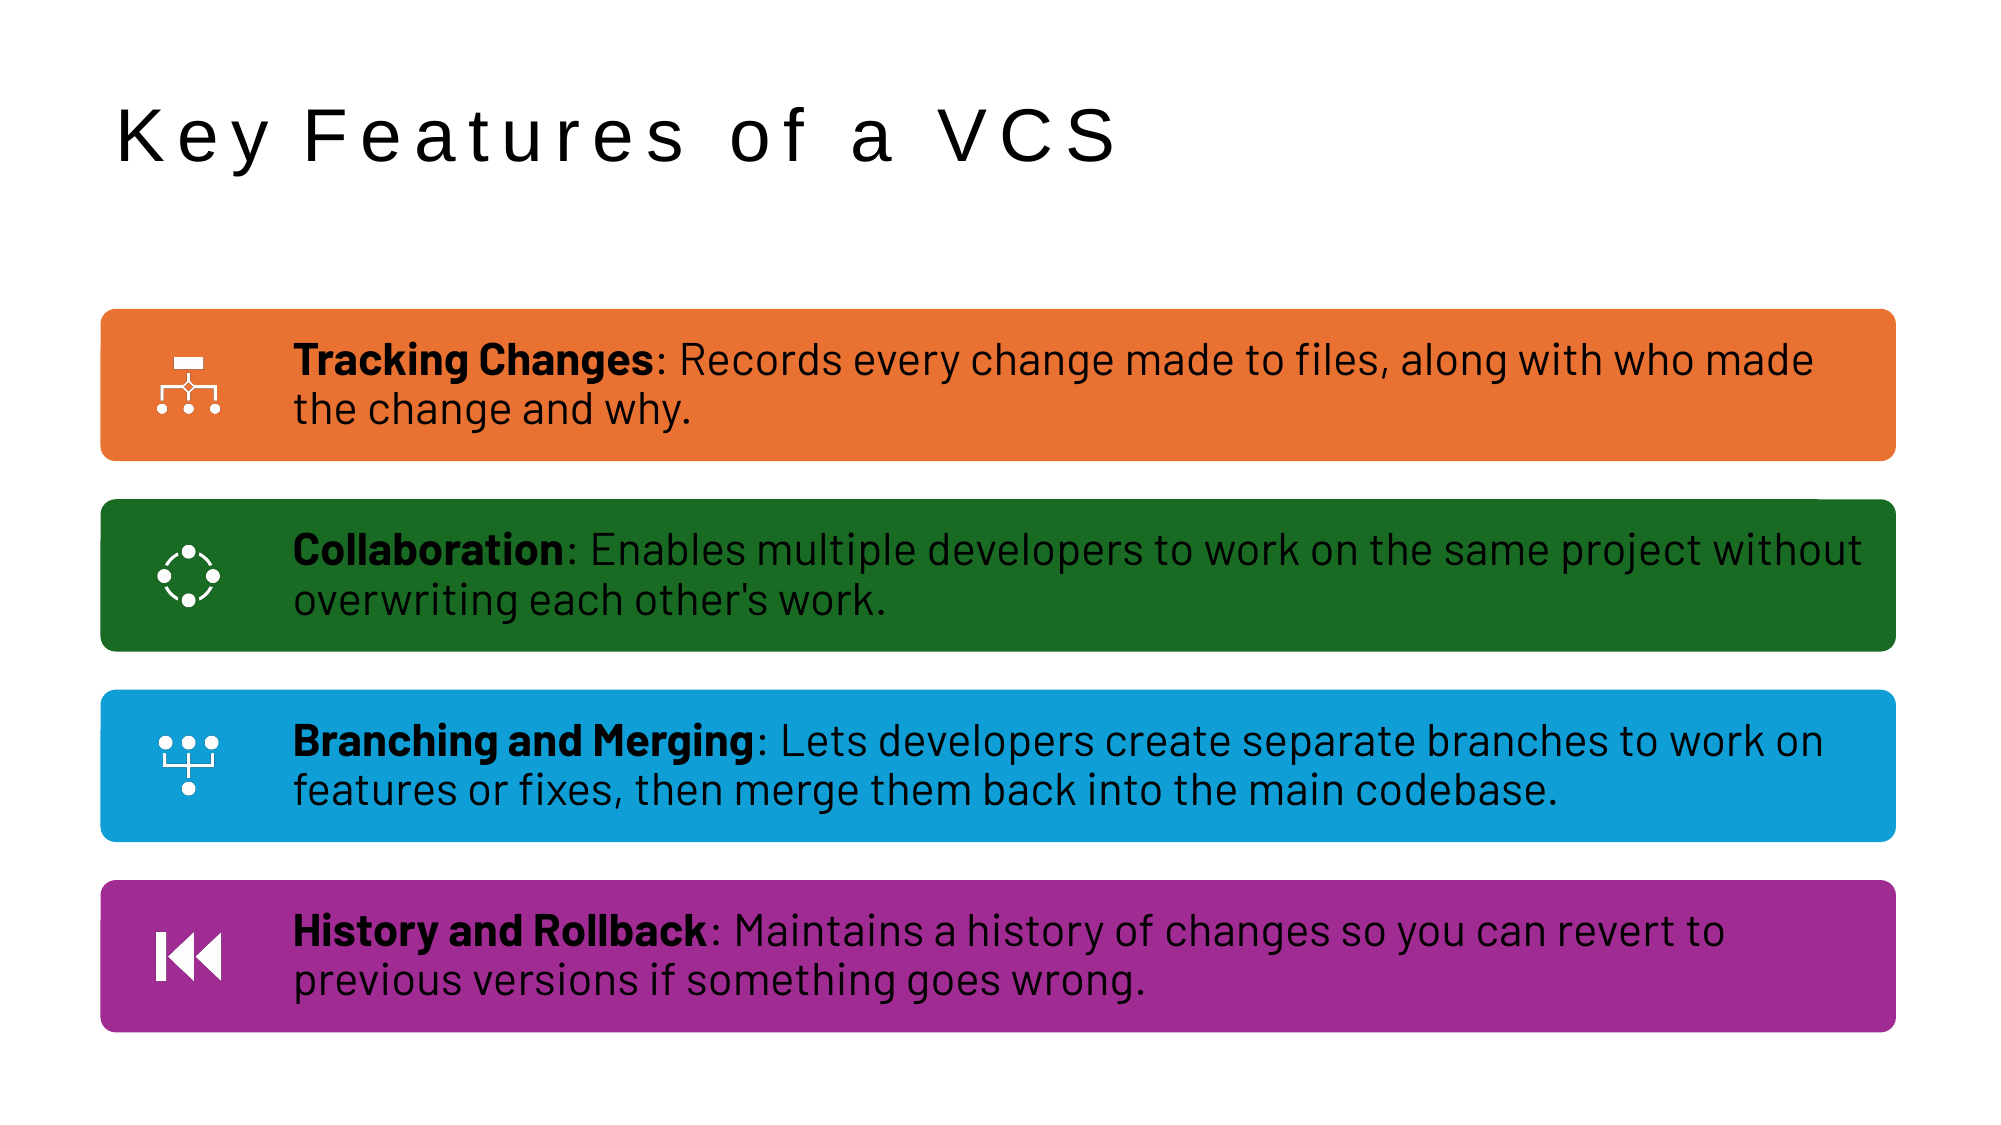

# Key Features of a VCS
Tracking Changes: Records every change made to files, along with who made the change and why.
Collaboration: Enables multiple developers to work on the same project without overwriting each other's work.
Branching and Merging: Lets developers create separate branches to work on features or fixes, then merge them back into the main codebase.
History and Rollback: Maintains a history of changes so you can revert to previous versions if something goes wrong.